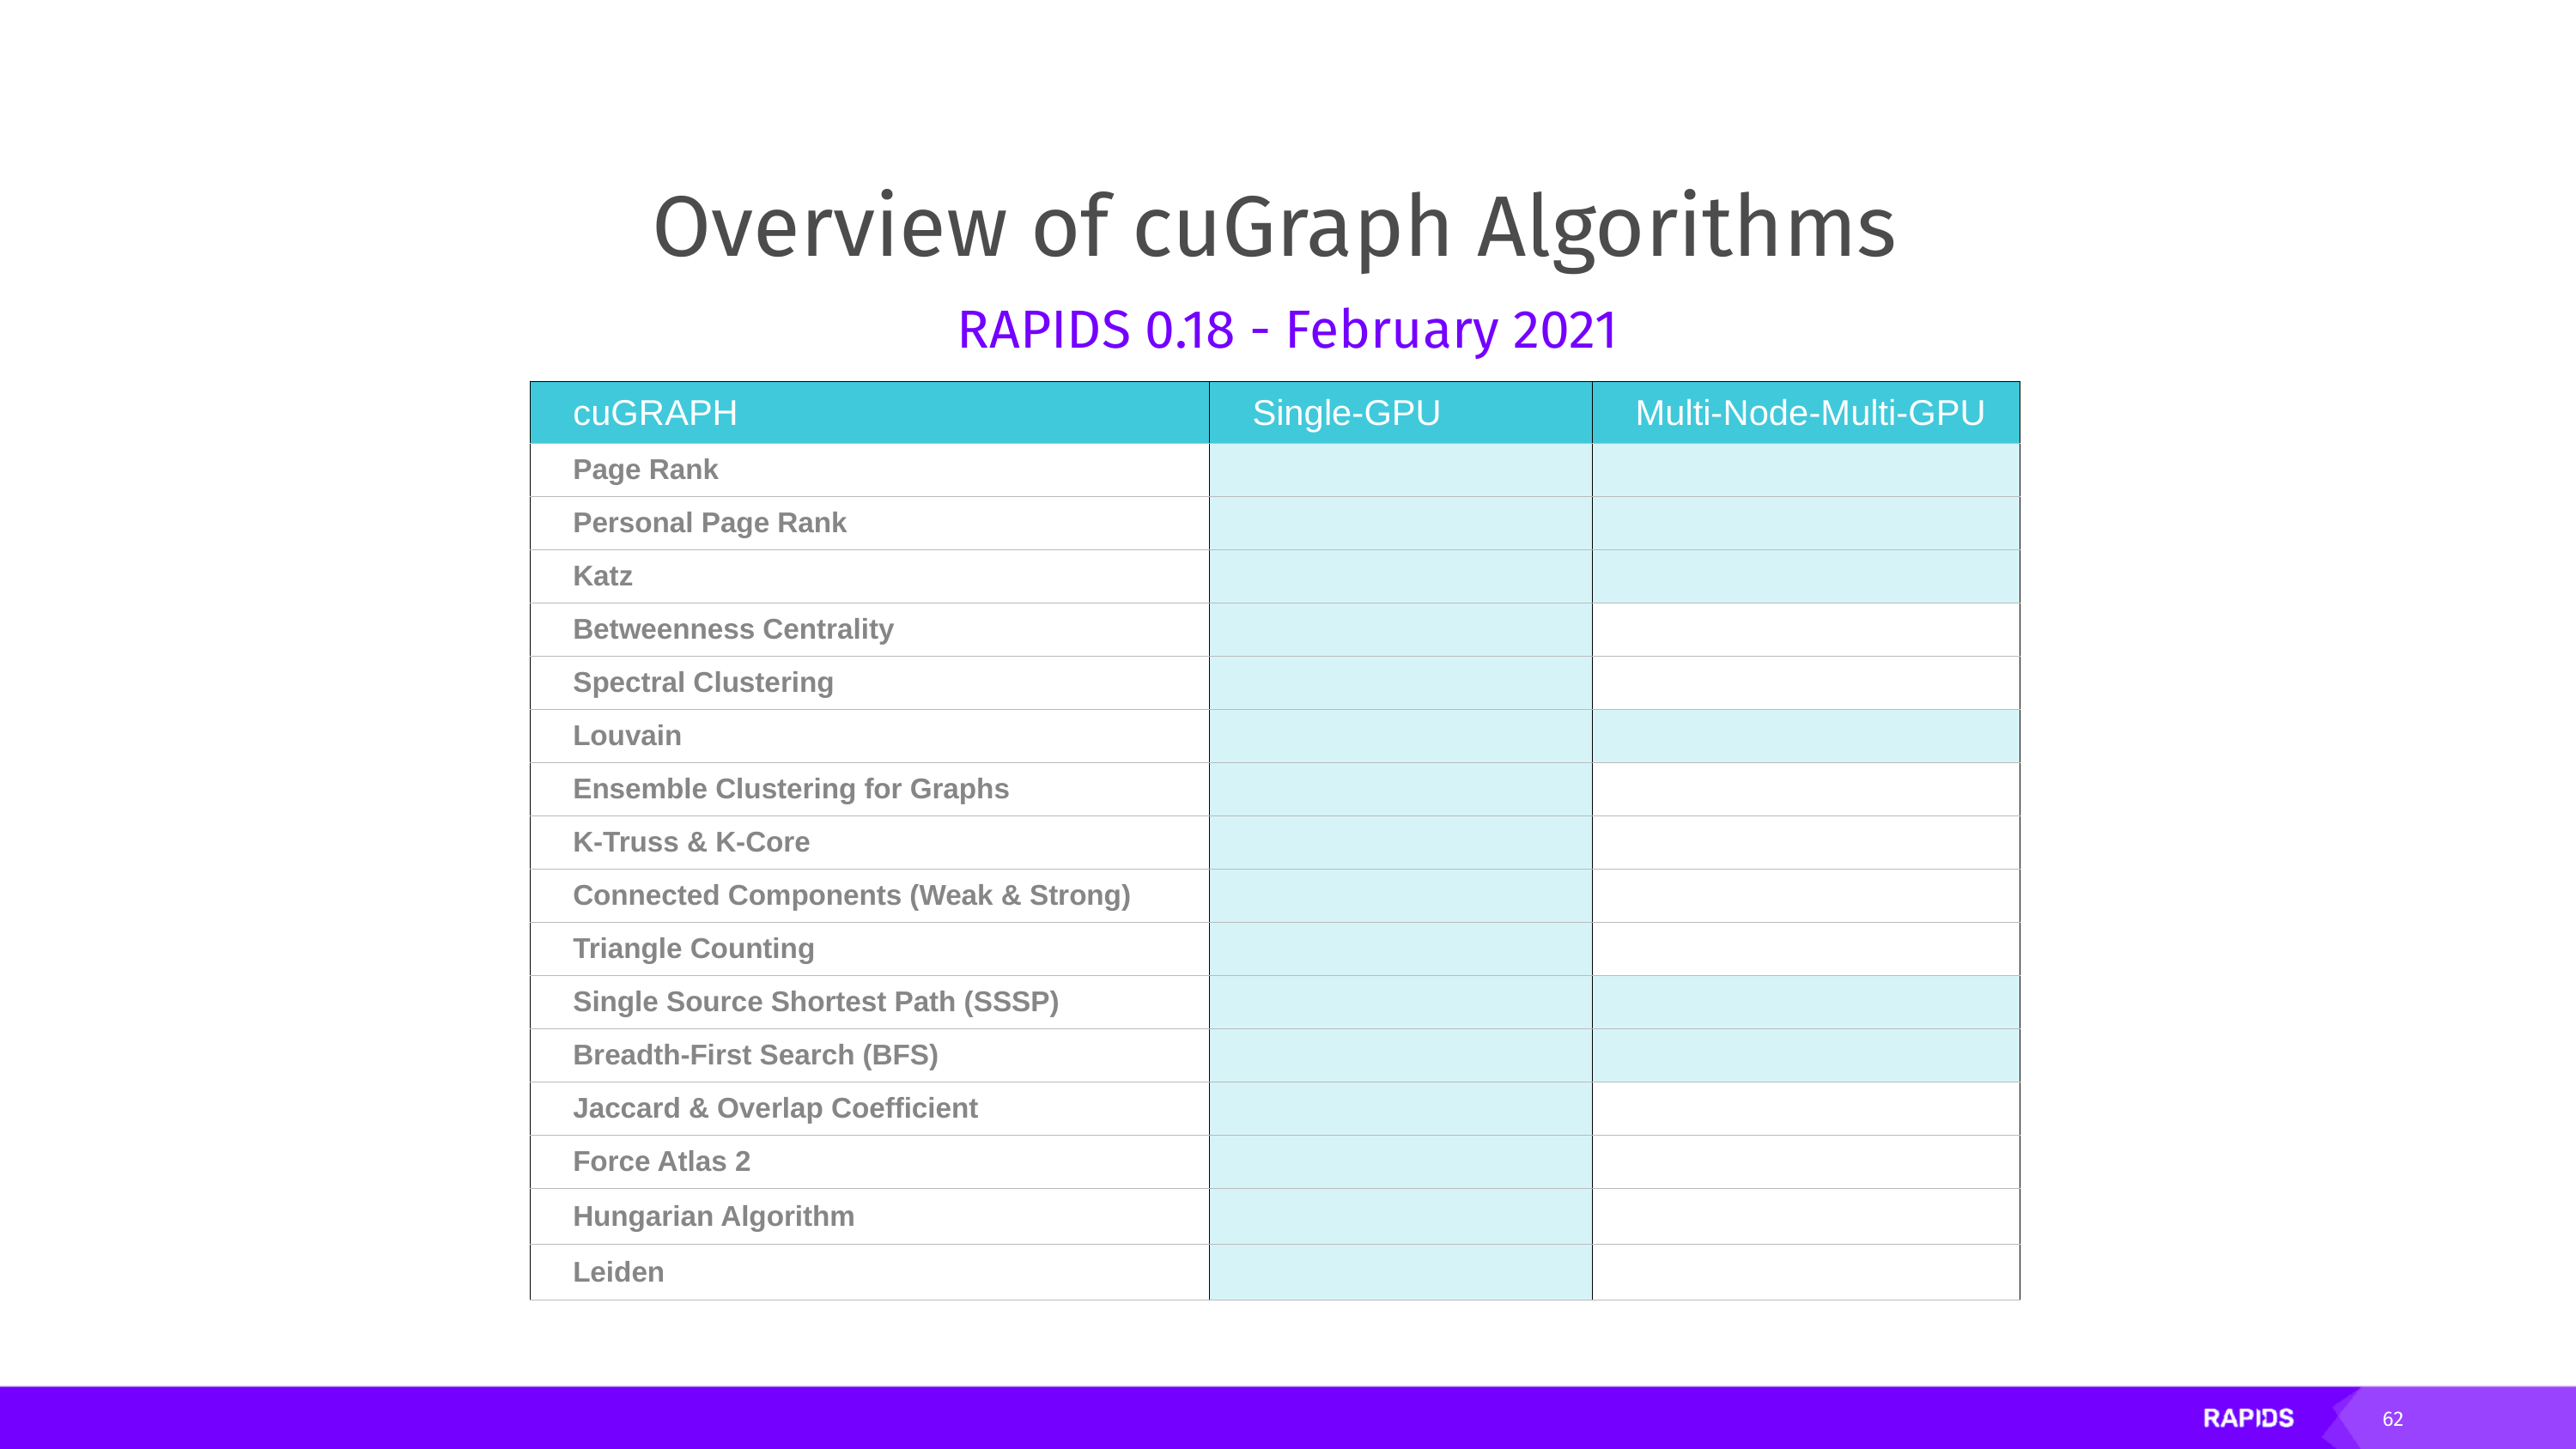

# Overview of cuGraph Algorithms
RAPIDS 0.18 - February 2021
| cuGRAPH | Single-GPU | Multi-Node-Multi-GPU |
| --- | --- | --- |
| Page Rank |  |  |
| Personal Page Rank |  |  |
| Katz |  |  |
| Betweenness Centrality |  |  |
| Spectral Clustering |  |  |
| Louvain |  |  |
| Ensemble Clustering for Graphs |  |  |
| K-Truss & K-Core |  |  |
| Connected Components (Weak & Strong) |  |  |
| Triangle Counting |  |  |
| Single Source Shortest Path (SSSP) |  |  |
| Breadth-First Search (BFS) |  |  |
| Jaccard & Overlap Coefficient |  |  |
| Force Atlas 2 |  |  |
| Hungarian Algorithm |  |  |
| Leiden |  |  |